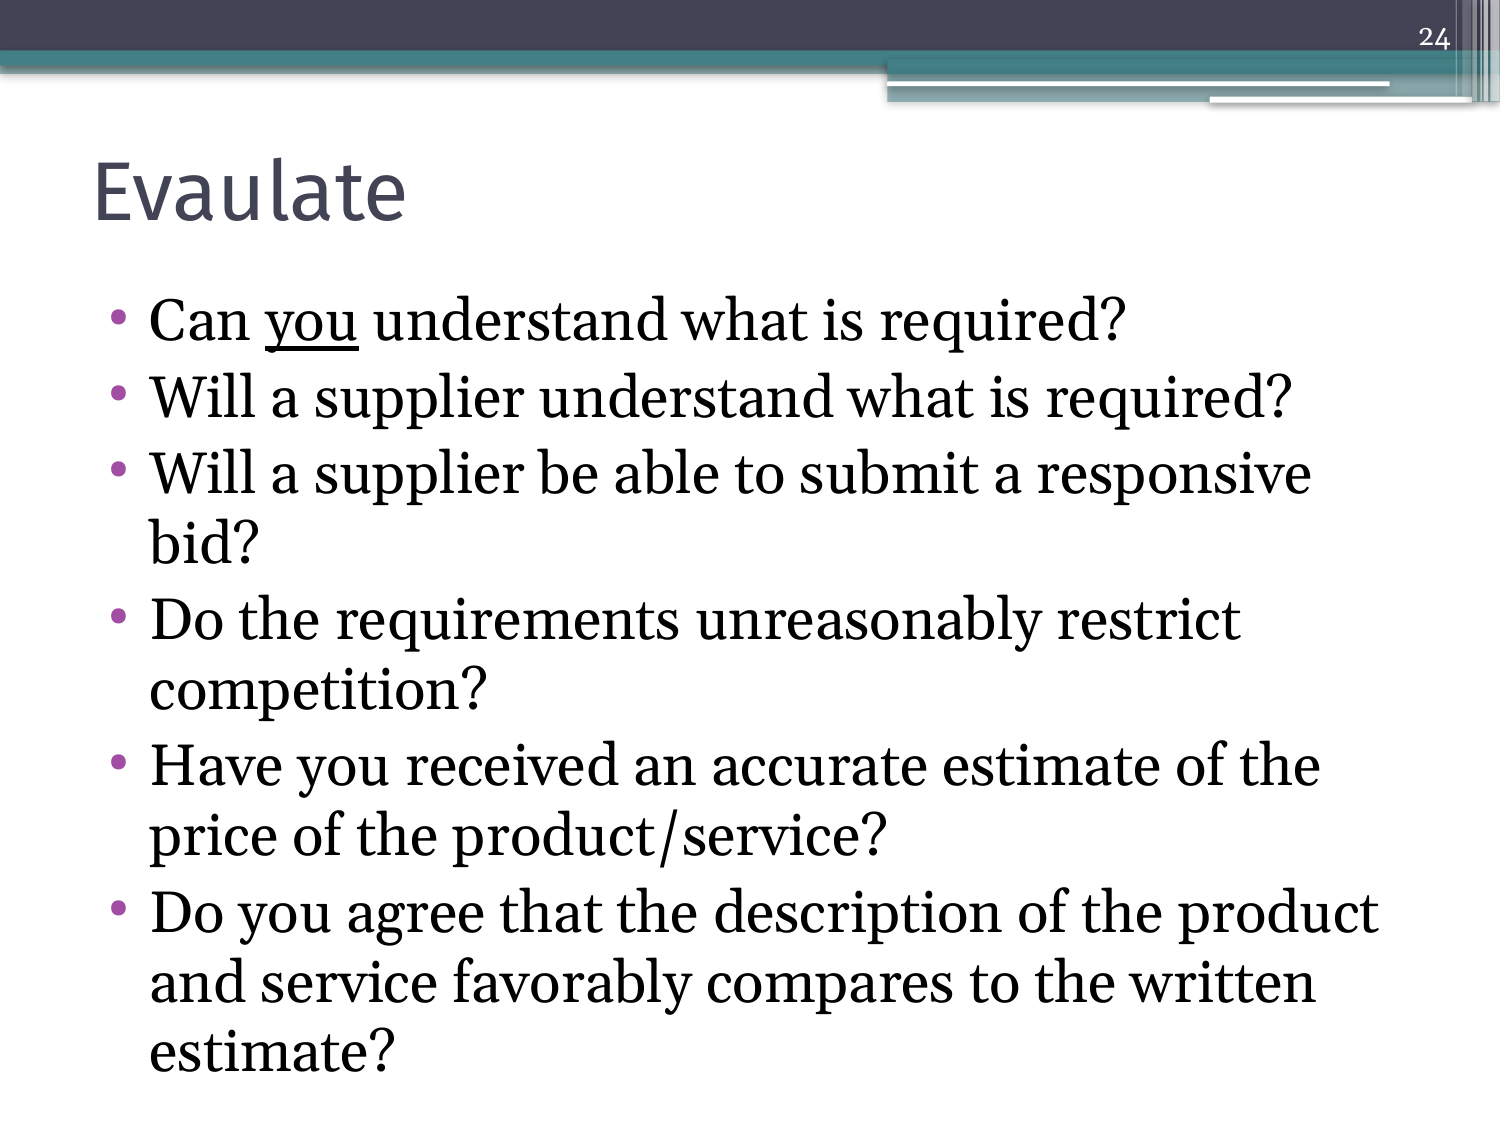

24
# Evaulate
Can you understand what is required?
Will a supplier understand what is required?
Will a supplier be able to submit a responsive bid?
Do the requirements unreasonably restrict competition?
Have you received an accurate estimate of the price of the product/service?
Do you agree that the description of the product and service favorably compares to the written estimate?